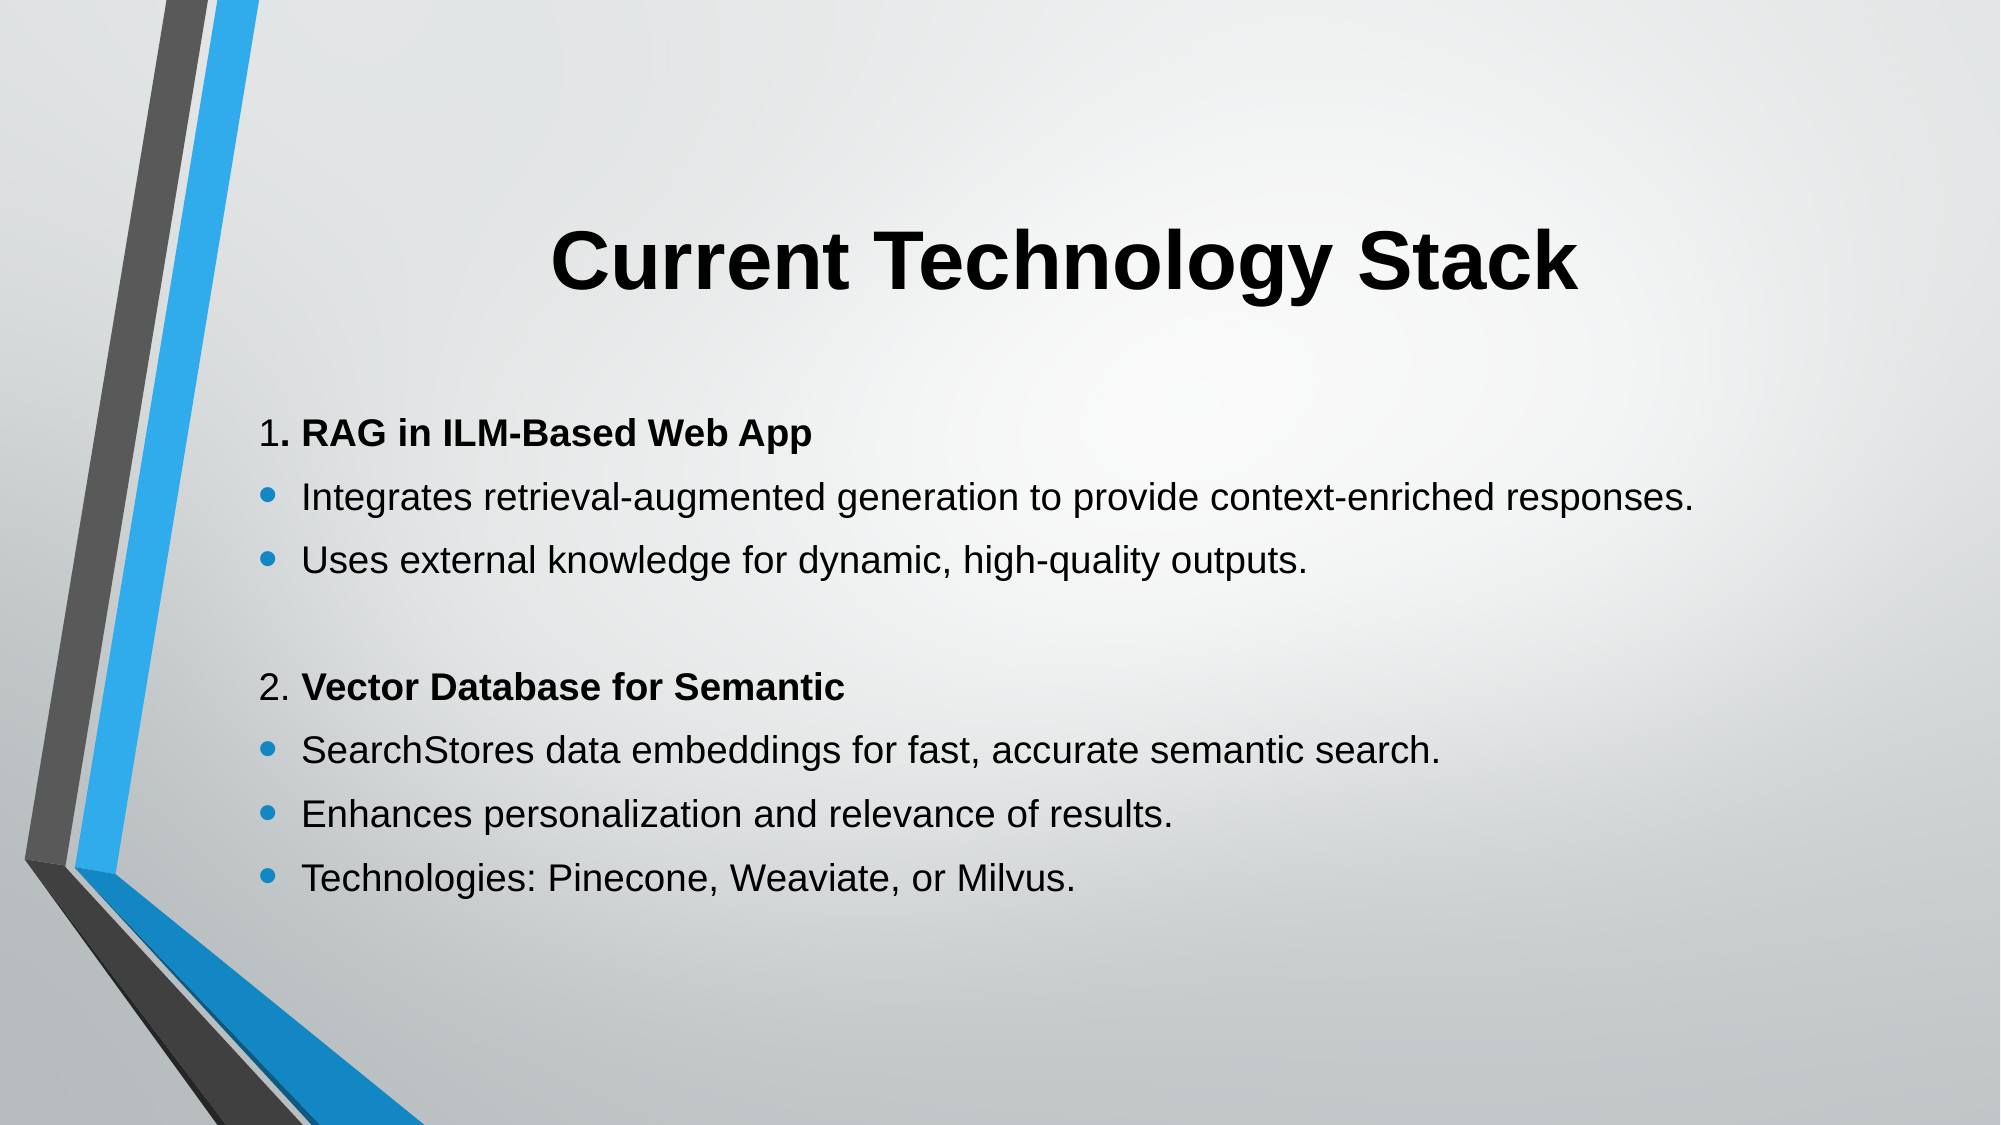

# Current Technology Stack
1. RAG in ILM-Based Web App
Integrates retrieval-augmented generation to provide context-enriched responses.
Uses external knowledge for dynamic, high-quality outputs.

2. Vector Database for Semantic
SearchStores data embeddings for fast, accurate semantic search.
Enhances personalization and relevance of results.
Technologies: Pinecone, Weaviate, or Milvus.